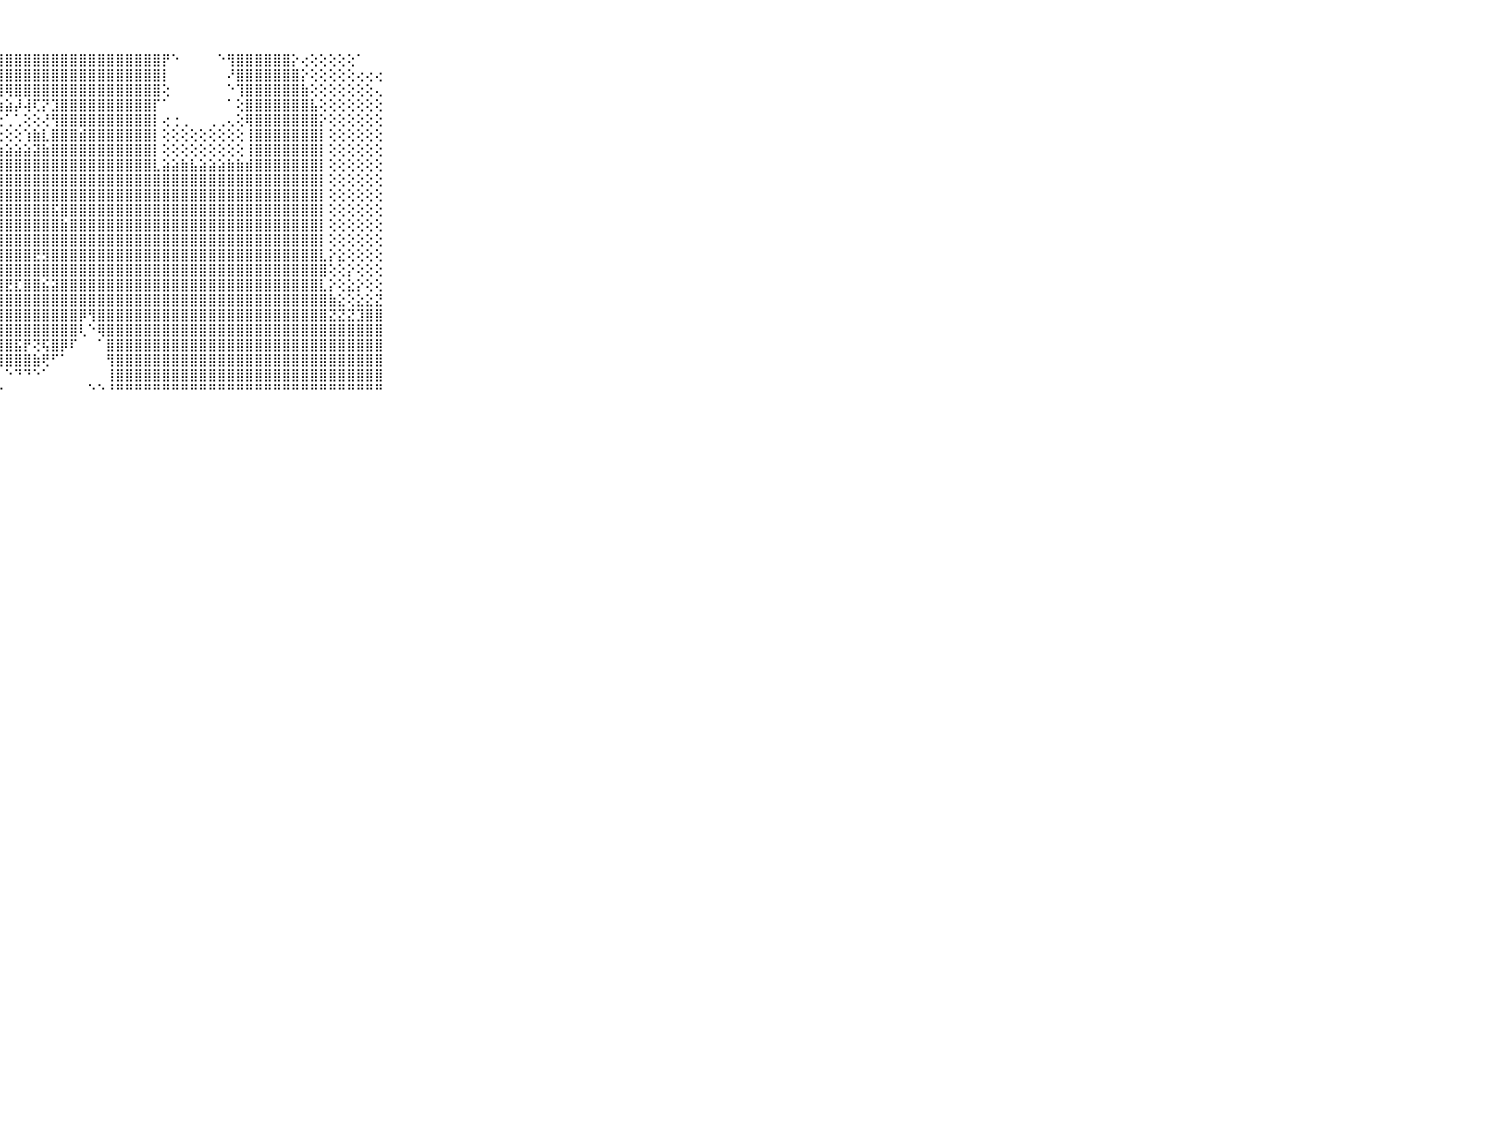

⠀⠀⠀⠀⠀⠀⠀⠀⠀⠀⠀⣿⣿⣿⣿⣿⣿⣿⣿⣿⣿⣿⣿⣿⣿⣿⣿⣿⣿⣿⣿⣿⣿⣿⣿⣿⣿⣿⣿⣿⣿⣿⣿⣿⣿⡟⠑⠀⠀⠀⠀⠑⢻⣿⣿⣿⣿⣿⣿⡕⢔⢕⢕⢕⢕⢕⠁⠀⠀⠀⠀⠀⠀⠀⠀⠀⠀⠀⠀⠀⠀
⠀⠀⠀⠀⠀⠀⠀⠀⠀⠀⠀⣿⣿⣿⣿⣿⣿⣿⣿⣿⣿⣿⣿⣿⣿⣿⣿⣿⣿⣿⣿⣿⣿⣿⣿⣿⣿⣿⣿⣿⣿⣿⣿⣿⣿⡇⠀⠀⠀⠀⠀⠀⠜⣿⣿⣿⣿⣿⣿⣿⡕⢕⢕⢕⢕⢕⢔⢔⢔⠀⠀⠀⠀⠀⠀⠀⠀⠀⠀⠀⠀
⠀⠀⠀⠀⠀⠀⠀⠀⠀⠀⠀⣿⣿⣿⣿⣿⣿⣿⣿⣿⣿⣿⣿⣿⣿⡿⢿⢿⢿⣿⣿⣿⣿⣿⣿⣿⣿⣿⣿⣿⣿⣿⣿⣿⣿⢕⠀⠀⠀⠀⠀⠀⠑⢹⣿⣿⣿⣿⣿⣿⣷⢕⢕⢕⢕⢕⢕⢕⢄⠀⠀⠀⠀⠀⠀⠀⠀⠀⠀⠀⠀
⠀⠀⠀⠀⠀⠀⠀⠀⠀⠀⠀⣿⣿⣿⣿⣿⣿⣿⣿⣿⣿⢿⢟⠟⢕⢕⢔⣱⣵⡼⢼⢏⡝⣹⣿⣿⣿⣿⣿⣿⣿⣿⣿⣿⡏⠁⠀⠀⠀⠀⠀⠀⠁⢕⣿⣿⣿⣿⣿⣿⣿⣧⢕⢕⢕⢕⢕⢕⢕⠀⠀⠀⠀⠀⠀⠀⠀⠀⠀⠀⠀
⠀⠀⠀⠀⠀⠀⠀⠀⠀⠀⠀⣿⣿⣿⣿⣿⣿⣿⣿⣿⡇⠀⠀⢔⣱⢞⢃⢑⢁⢁⢕⢕⢜⢻⣿⣿⣿⣿⣿⣿⣿⣿⣿⣿⡇⢔⢐⢀⠀⠀⢀⢀⢄⢕⢿⣿⣿⣿⣿⣿⣿⣿⡕⢕⢕⢕⢕⢕⢕⠀⠀⠀⠀⠀⠀⠀⠀⠀⠀⠀⠀
⠀⠀⠀⠀⠀⠀⠀⠀⠀⠀⠀⣿⣿⣿⣿⣿⣿⣿⣿⢕⢕⢔⣱⣕⢕⣱⢕⢕⢕⢕⢱⣷⣇⣿⣿⣿⣾⣿⣿⣿⣿⣿⣿⣿⡇⢕⢕⢕⢕⢕⢕⢕⢕⢕⢸⣿⣿⣿⣿⣿⣿⣿⡇⢕⢕⢕⢕⢕⢕⠀⠀⠀⠀⠀⠀⠀⠀⠀⠀⠀⠀
⠀⠀⠀⠀⠀⠀⠀⠀⠀⠀⠀⣿⣿⣿⣿⣿⣿⣿⢕⢵⢕⢜⢝⢕⣕⣵⣵⣵⣵⣵⣵⣽⣷⣿⣿⣿⣿⣿⣿⣿⣿⣿⣿⣿⡇⢕⢕⢕⢕⢕⢕⢕⢕⢕⢸⣿⣿⣿⣿⣿⣿⣿⡇⢕⢕⢕⢕⢕⢕⠀⠀⠀⠀⠀⠀⠀⠀⠀⠀⠀⠀
⠀⠀⠀⠀⠀⠀⠀⠀⠀⠀⠀⣿⣿⣿⣿⣿⣿⣿⡕⢕⢕⣳⣾⣿⣿⣿⣿⣿⣿⣿⣿⣿⣿⣿⣿⣿⣿⣿⣿⣿⣿⣿⣿⣿⣇⣵⣵⣷⣧⣵⣵⣵⣷⣷⣾⣿⣿⣿⣿⣿⣿⣿⡇⢕⢕⢕⢕⢕⢕⠀⠀⠀⠀⠀⠀⠀⠀⠀⠀⠀⠀
⠀⠀⠀⠀⠀⠀⠀⠀⠀⠀⠀⣿⣿⣿⣿⣿⣿⣿⡕⢕⢕⣾⣿⣿⣿⣿⣿⣿⣿⣿⣿⣿⣿⣿⣿⣿⣿⣿⣿⣿⣿⣿⣿⣿⣿⣿⣿⣿⣿⣿⣿⣿⣿⣿⣿⣿⣿⣿⣿⣿⣿⣿⡇⢕⢕⢕⢕⢕⢕⠀⠀⠀⠀⠀⠀⠀⠀⠀⠀⠀⠀
⠀⠀⠀⠀⠀⠀⠀⠀⠀⠀⠀⣿⣿⣿⣿⣿⣿⣿⡇⢕⢸⣿⣿⣿⣿⣿⣿⣿⣿⣿⣿⣿⣿⣿⣿⣿⣿⣿⣿⣿⣿⣿⣿⣿⣿⣿⣿⣿⣿⣿⣿⣿⣿⣿⣿⣿⣿⣿⣿⣿⣿⣿⡇⢕⢕⢕⢕⢕⢕⠀⠀⠀⠀⠀⠀⠀⠀⠀⠀⠀⠀
⠀⠀⠀⠀⠀⠀⠀⠀⠀⠀⠀⣿⣿⣿⣿⣿⣿⣿⣇⢕⢕⣿⣿⣿⣿⣿⣿⣿⣿⣿⣿⣿⣿⣯⣿⣿⣿⣿⣿⣿⣿⣿⣿⣿⣿⣿⣿⣿⣿⣿⣿⣿⣿⣿⣿⣿⣿⣿⣿⣿⣿⣿⡇⢕⢕⢕⢕⢕⢕⠀⠀⠀⠀⠀⠀⠀⠀⠀⠀⠀⠀
⠀⠀⠀⠀⠀⠀⠀⠀⠀⠀⠀⣿⣿⣿⣿⣿⣿⣿⣿⡕⢕⣿⣿⣿⣿⣿⣽⣿⣿⣿⣿⣿⣿⣿⣷⣿⣿⣿⣿⣿⣿⣿⣿⣿⣿⣿⣿⣿⣿⣿⣿⣿⣿⣿⣿⣿⣿⣿⣿⣿⣿⣿⡇⢕⢕⢕⢕⢕⢕⠀⠀⠀⠀⠀⠀⠀⠀⠀⠀⠀⠀
⠀⠀⠀⠀⠀⠀⠀⠀⠀⠀⠀⣿⣿⣿⣿⣿⣿⣿⣿⣷⣕⣿⣿⣿⣿⣿⣿⣿⣿⣿⣿⣿⣿⣿⣿⣿⣿⣿⣿⣿⣿⣿⣿⣿⣿⣿⣿⣿⣿⣿⣿⣿⣿⣿⣿⣿⣿⣿⣿⣿⣿⣿⡇⢕⢕⢕⢕⢕⢕⠀⠀⠀⠀⠀⠀⠀⠀⠀⠀⠀⠀
⠀⠀⠀⠀⠀⠀⠀⠀⠀⠀⠀⣿⣿⣿⣿⣿⣿⣿⣿⣿⣿⣿⣿⣿⣿⣿⣿⣿⣿⣿⣿⣟⣻⣿⣿⣿⣿⣿⣿⣿⣿⣿⣿⣿⣿⣿⣿⣿⣿⣿⣿⣿⣿⣿⣿⣿⣿⣿⣿⣿⣿⣿⣇⡕⣕⢕⢕⢕⢕⠀⠀⠀⠀⠀⠀⠀⠀⠀⠀⠀⠀
⠀⠀⠀⠀⠀⠀⠀⠀⠀⠀⠀⣿⣿⣿⣿⣿⣿⣿⣿⣿⣿⣿⣿⣿⣿⣿⣿⣿⣿⣿⣿⣿⣿⣿⣿⣿⣿⣿⣿⣿⣿⣿⣿⣿⣿⣿⣿⣿⣿⣿⣿⣿⣿⣿⣿⣿⣿⣿⣿⣿⣿⣿⣿⢕⢕⡕⢕⢕⢕⠀⠀⠀⠀⠀⠀⠀⠀⠀⠀⠀⠀
⠀⠀⠀⠀⠀⠀⠀⠀⠀⠀⠀⣿⣿⣿⣿⣿⣿⣿⣿⣿⣿⣿⣿⣿⣿⣿⣿⣿⣟⣏⣿⣿⣮⣽⣿⣿⣿⣿⣿⣿⣿⣿⣿⣿⣿⣿⣿⣿⣿⣿⣿⣿⣿⣿⣿⣿⣿⣿⣿⣿⣿⣿⣇⡕⢕⣕⡕⢕⢕⠀⠀⠀⠀⠀⠀⠀⠀⠀⠀⠀⠀
⠀⠀⠀⠀⠀⠀⠀⠀⠀⠀⠀⣿⣿⣿⣿⣿⣿⣿⣿⣿⣿⣿⣿⣿⣿⣿⣿⣿⣿⣿⣿⣿⣿⣿⣿⣿⣿⣿⣿⣿⣿⣿⣿⣿⣿⣿⣿⣿⣿⣿⣿⣿⣿⣿⣿⣿⣿⣿⣿⣿⣿⣿⣿⣷⣕⢕⣕⣕⣝⠀⠀⠀⠀⠀⠀⠀⠀⠀⠀⠀⠀
⠀⠀⠀⠀⠀⠀⠀⠀⠀⠀⠀⣿⣿⣿⣿⣿⣿⣿⣿⣿⣿⣿⣿⣿⣿⣿⣿⣿⣿⣿⣿⣿⣿⣿⣿⣿⡿⢻⣿⣿⣿⣿⣿⣿⣿⣿⣿⣿⣿⣿⣿⣿⣿⣿⣿⣿⣿⣿⣿⣿⣿⣿⣿⣝⣝⣝⣹⣿⣿⠀⠀⠀⠀⠀⠀⠀⠀⠀⠀⠀⠀
⠀⠀⠀⠀⠀⠀⠀⠀⠀⠀⠀⣿⣿⣿⣿⣿⣿⣿⣿⣿⣿⣿⡿⢹⣿⣿⣿⣿⣿⣿⣿⣿⣿⣿⣿⣿⢇⠑⢿⣿⣿⣿⣿⣿⣿⣿⣿⣿⣿⣿⣿⣿⣿⣿⣿⣿⣿⣿⣿⣿⣿⣿⣿⣿⣿⣿⣿⣿⣿⠀⠀⠀⠀⠀⠀⠀⠀⠀⠀⠀⠀
⠀⠀⠀⠀⠀⠀⠀⠀⠀⠀⠀⣿⣿⣿⣿⣿⣿⣿⣿⣿⣿⣿⡇⢕⢿⣿⣿⣿⣿⣯⡟⢝⢯⣿⡿⠏⠀⠀⠁⣿⣿⣿⣿⣿⣿⣿⣿⣿⣿⣿⣿⣿⣿⣿⣿⣿⣿⣿⣿⣿⣿⣿⣿⣿⣿⣿⣿⣿⣿⠀⠀⠀⠀⠀⠀⠀⠀⠀⠀⠀⠀
⠀⠀⠀⠀⠀⠀⠀⠀⠀⠀⠀⣿⣿⣿⣿⣿⣿⣿⣿⣿⣿⣿⣿⢕⢕⢝⢻⢿⣿⣿⣿⣷⢟⠋⠁⠀⠀⠀⠀⢻⣿⣿⣿⣿⣿⣿⣿⣿⣿⣿⣿⣿⣿⣿⣿⣿⣿⣿⣿⣿⣿⣿⣿⣿⣿⣿⣿⣿⣿⠀⠀⠀⠀⠀⠀⠀⠀⠀⠀⠀⠀
⠀⠀⠀⠀⠀⠀⠀⠀⠀⠀⠀⣿⣿⣿⣿⣿⣿⣿⣿⣿⣿⣿⣿⡇⢕⢕⢕⠁⠑⠙⠙⠑⠁⠀⠀⠀⠀⠀⠀⢸⣿⣿⣿⣿⣿⣿⣿⣿⣿⣿⣿⣿⣿⣿⣿⣿⣿⣿⣿⣿⣿⣿⣿⣿⣿⣿⣿⣿⣿⠀⠀⠀⠀⠀⠀⠀⠀⠀⠀⠀⠀
⠀⠀⠀⠀⠀⠀⠀⠀⠀⠀⠀⠛⠛⠛⠛⠛⠛⠛⠛⠛⠛⠛⠛⠃⠑⠑⠑⠐⠀⠀⠀⠀⠀⠀⠀⠀⠀⠑⠑⠘⠛⠛⠛⠛⠛⠛⠛⠛⠛⠛⠛⠛⠛⠛⠛⠛⠛⠛⠛⠛⠛⠛⠛⠛⠛⠛⠛⠛⠛⠀⠀⠀⠀⠀⠀⠀⠀⠀⠀⠀⠀